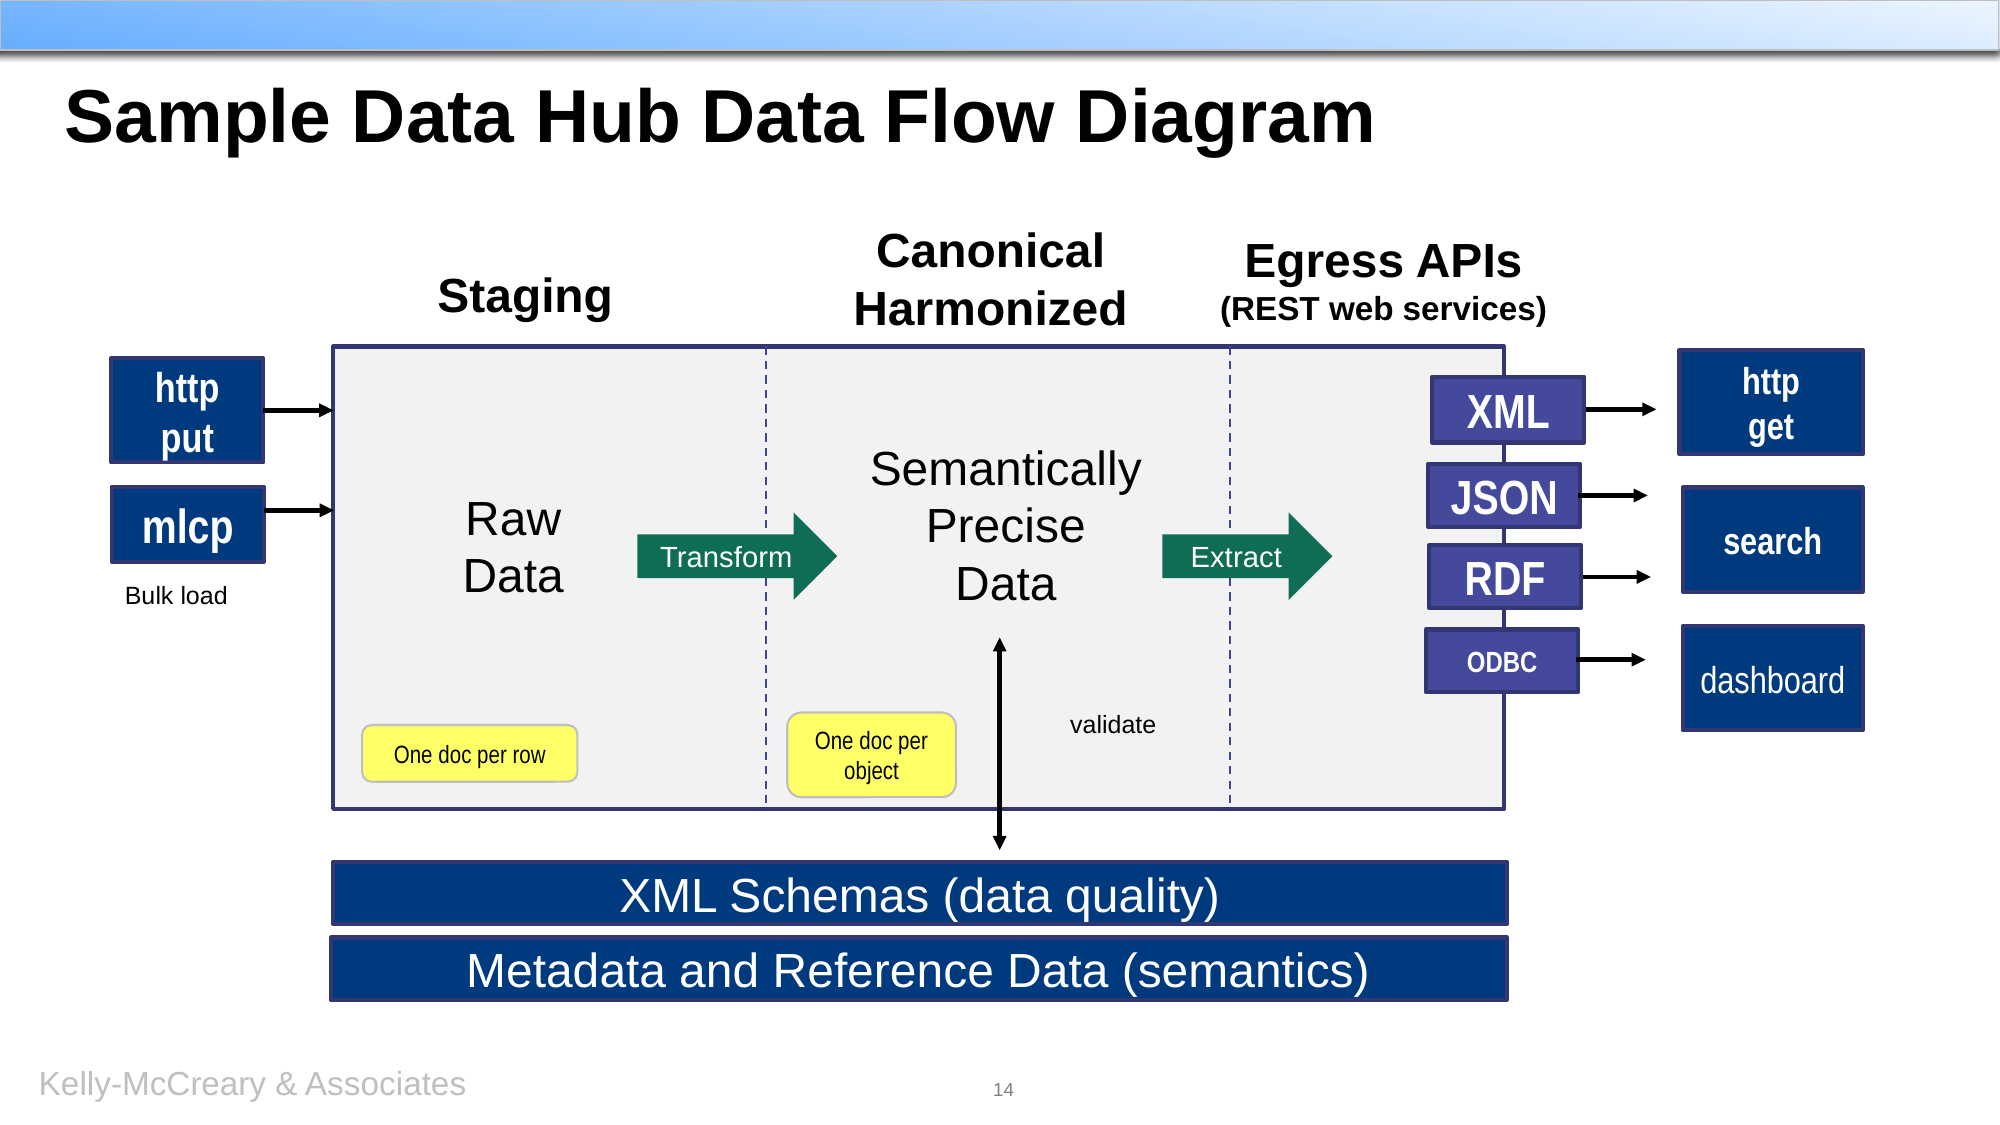

# Sample Data Hub Data Flow Diagram
Canonical
Harmonized
Egress APIs
(REST web services)
Staging

http
get
http
put
XML
Semantically
Precise
Data
JSON
mlcp
search
Raw
Data
Transform
Extract
RDF
Bulk load
dashboard
ODBC
validate
One doc per object
One doc per row
XML Schemas (data quality)
Metadata and Reference Data (semantics)